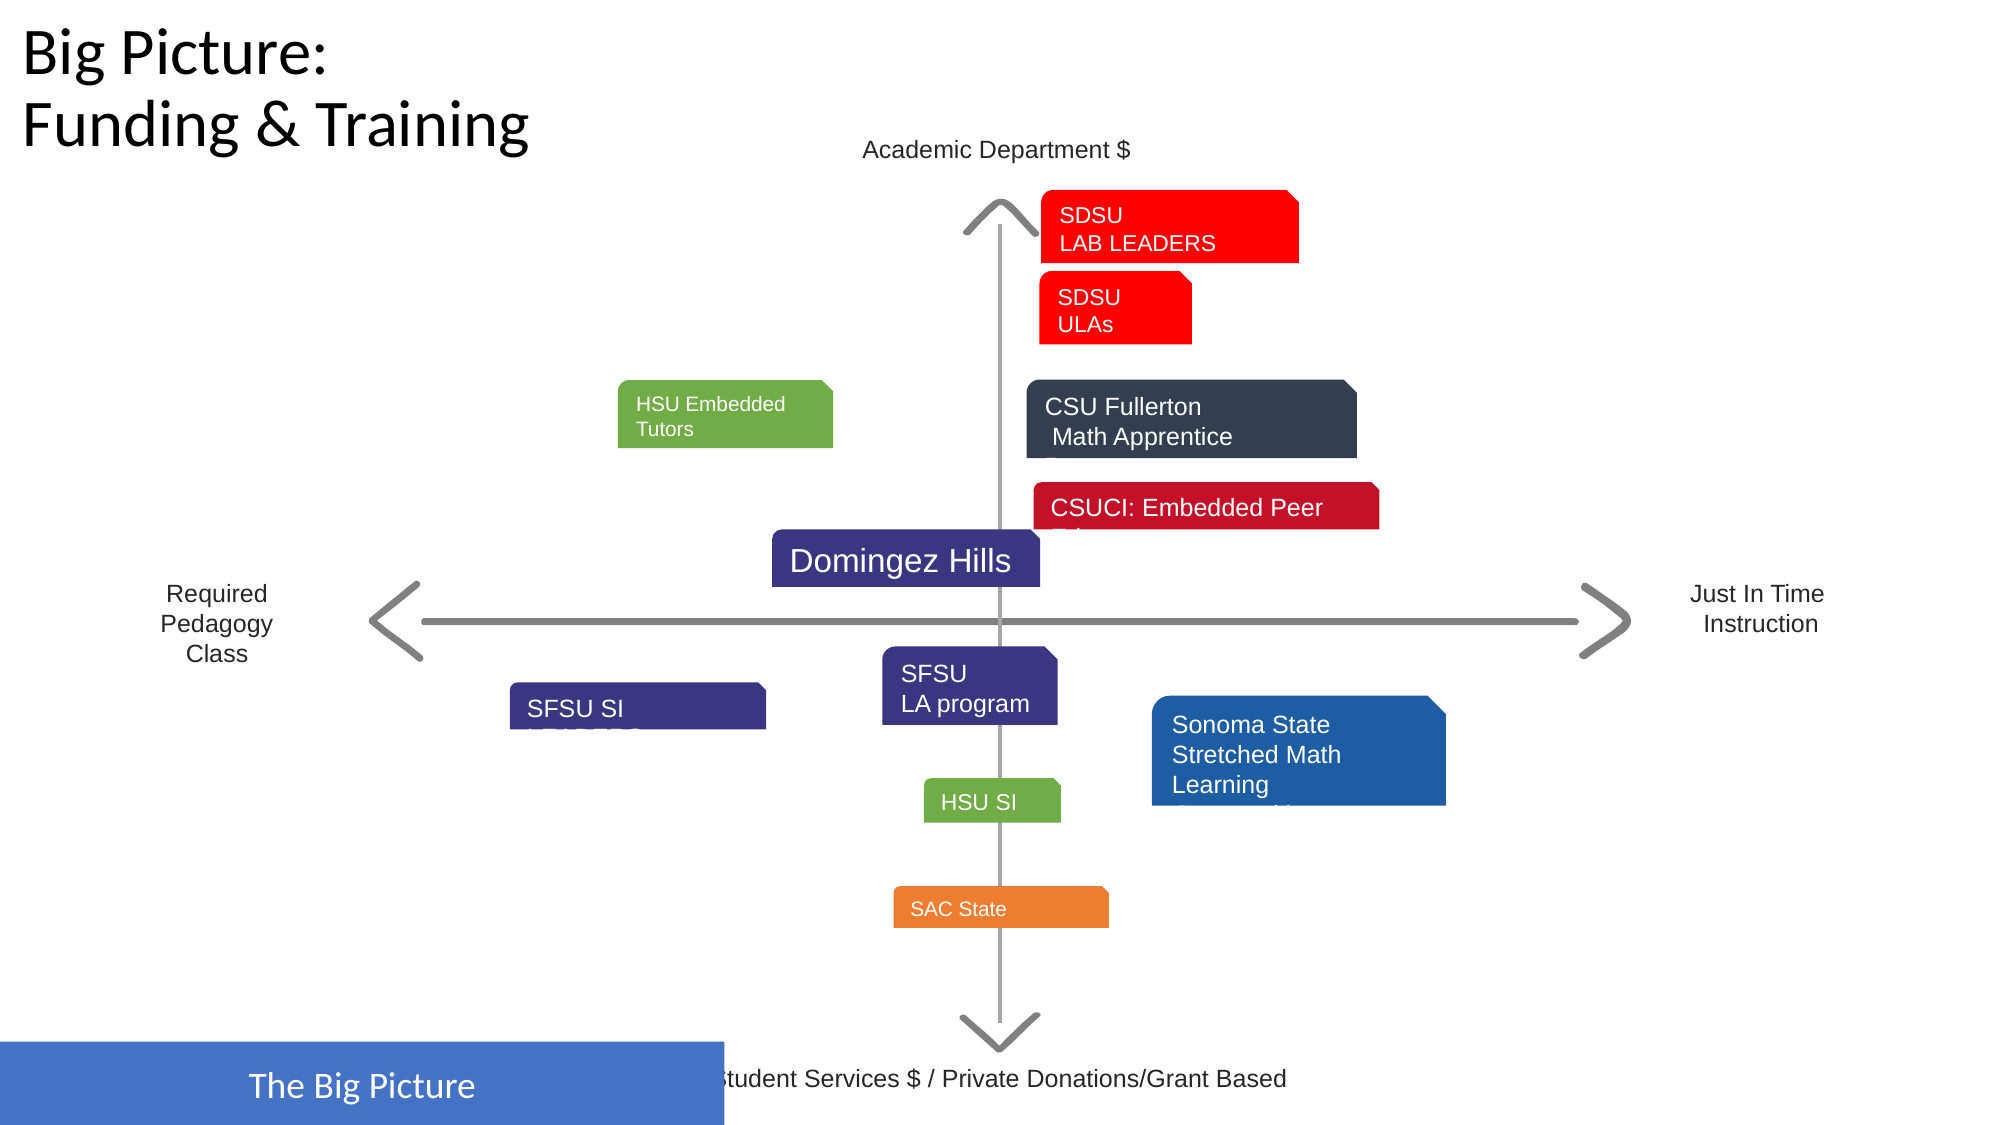

# Big Picture: Funding & Training
Academic Department $

Required
Pedagogy
Class
Just In Time
Instruction
Student Services $ / Private Donations/Grant Based
SDSU
LAB LEADERS
SDSU
ULAs
CSU Fullerton
 Math Apprentice Program
HSU Embedded Tutors
CSUCI: Embedded Peer Ed
Domingez Hills
SFSU
LA program
SFSU SI LEADERS
Sonoma State
Stretched Math
Learning Communities
HSU SI
SAC State
The Big Picture